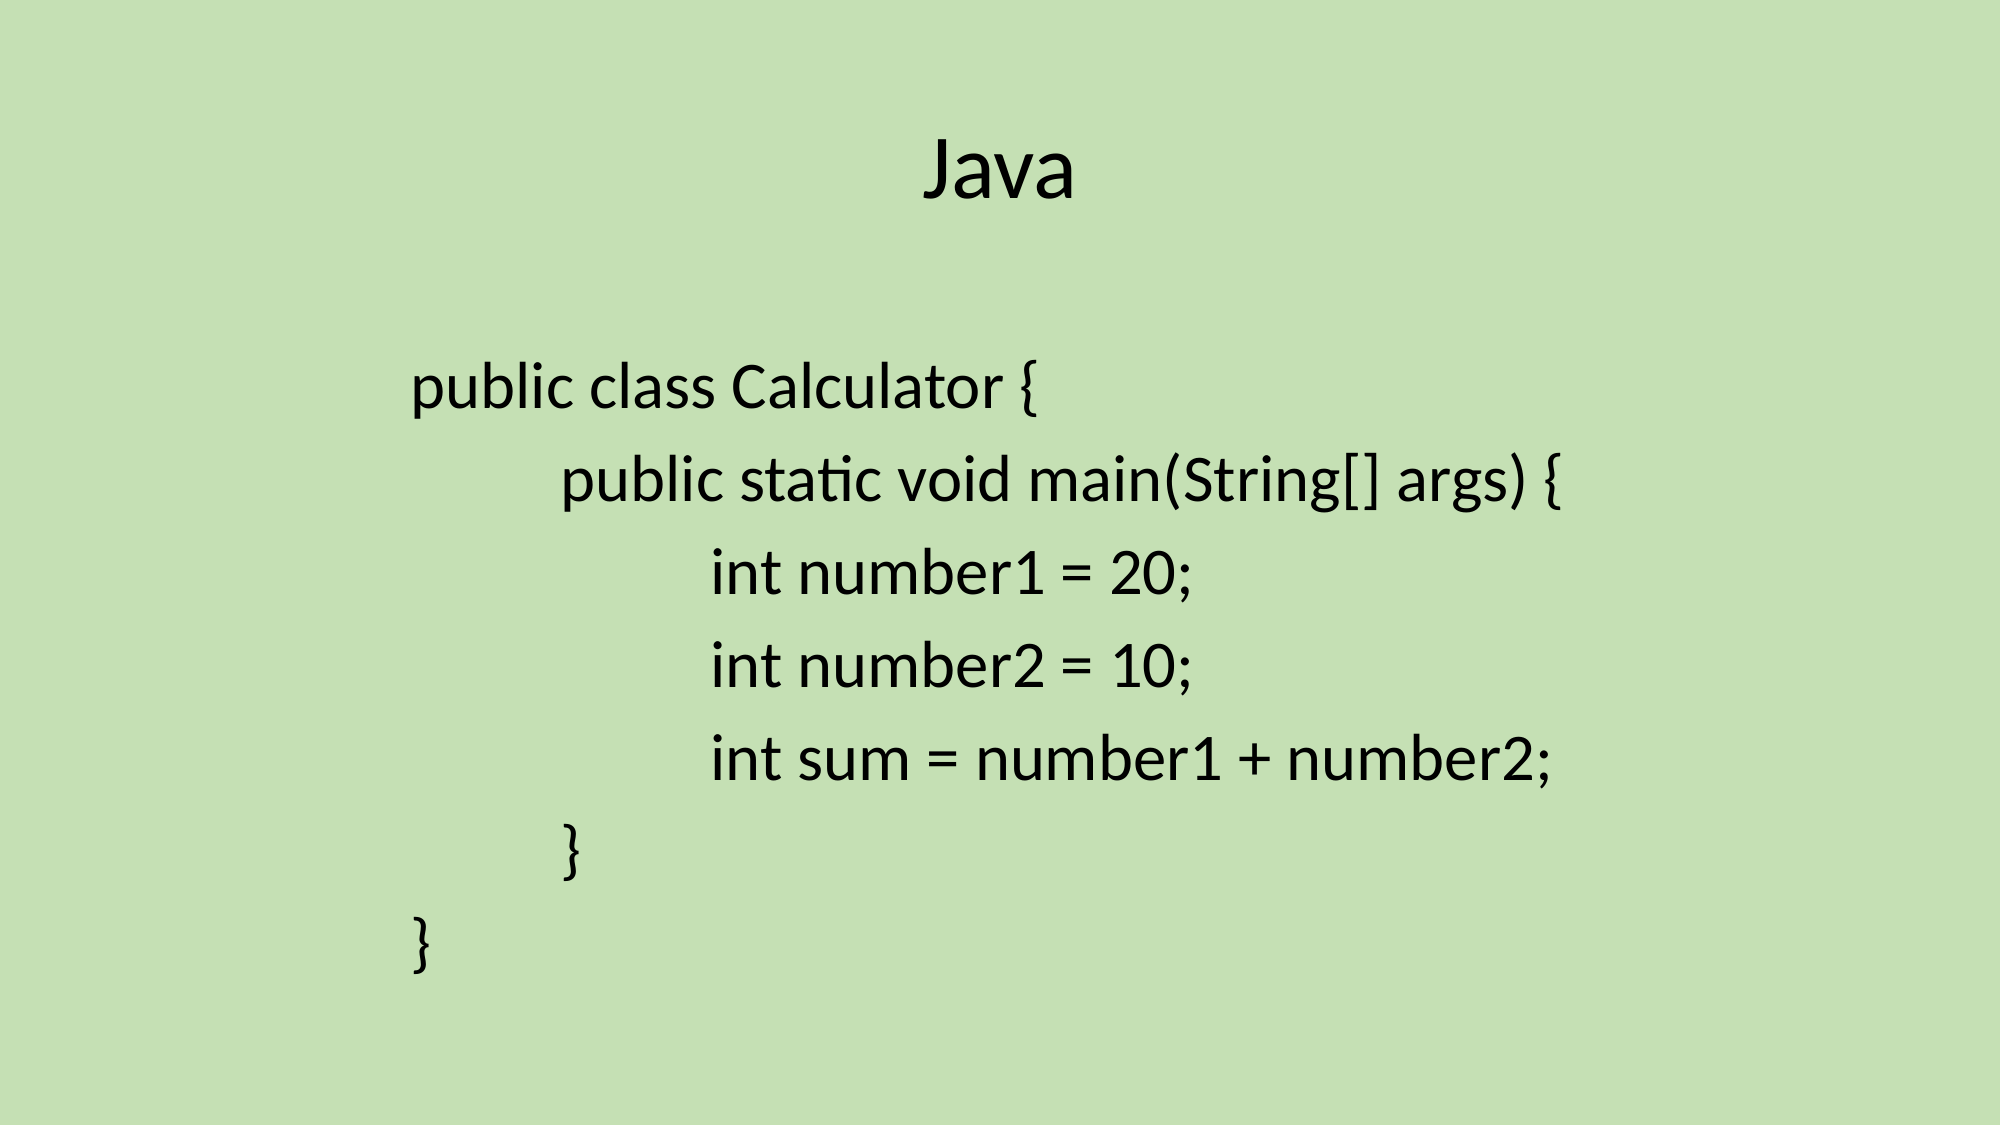

# Java
public class Calculator {
	public static void main(String[] args) {
		int number1 = 20;
		int number2 = 10;
		int sum = number1 + number2;
	}
}